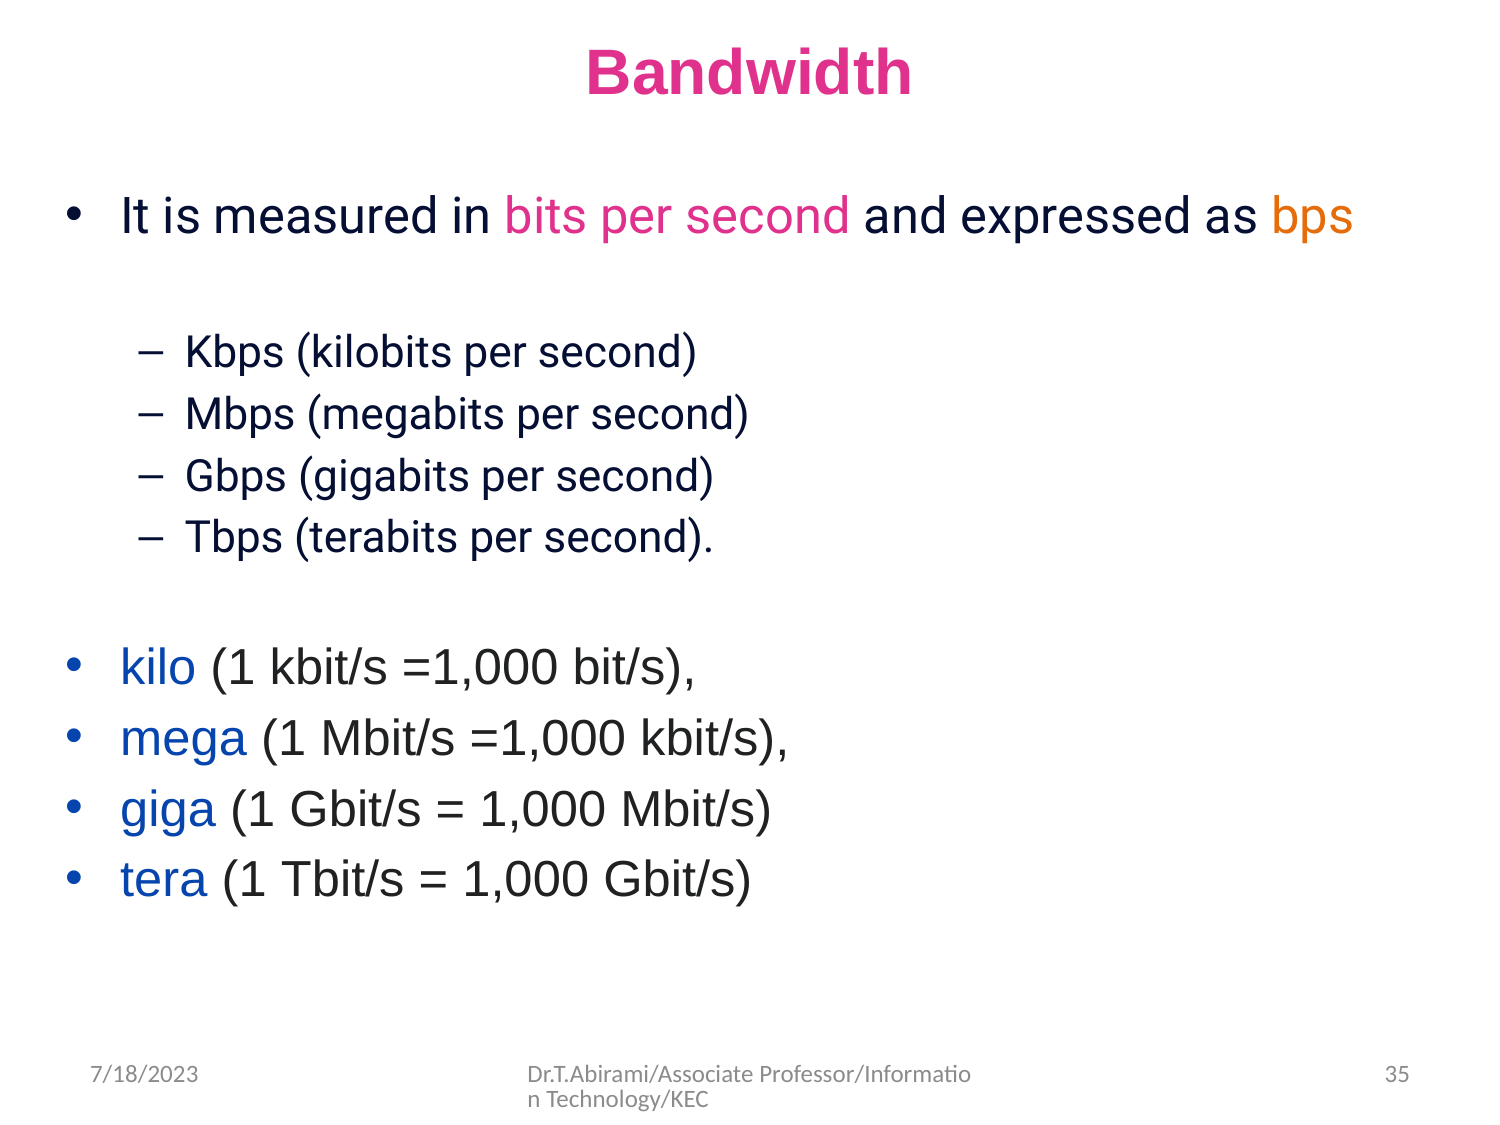

# Bandwidth
It is measured in bits per second and expressed as bps

Kbps (kilobits per second)
Mbps (megabits per second)
Gbps (gigabits per second)
Tbps (terabits per second).

kilo (1 kbit/s =1,000 bit/s),
mega (1 Mbit/s =1,000 kbit/s),
giga (1 Gbit/s = 1,000 Mbit/s)
tera (1 Tbit/s = 1,000 Gbit/s)

7/18/2023
Dr.T.Abirami/Associate Professor/Information Technology/KEC
35